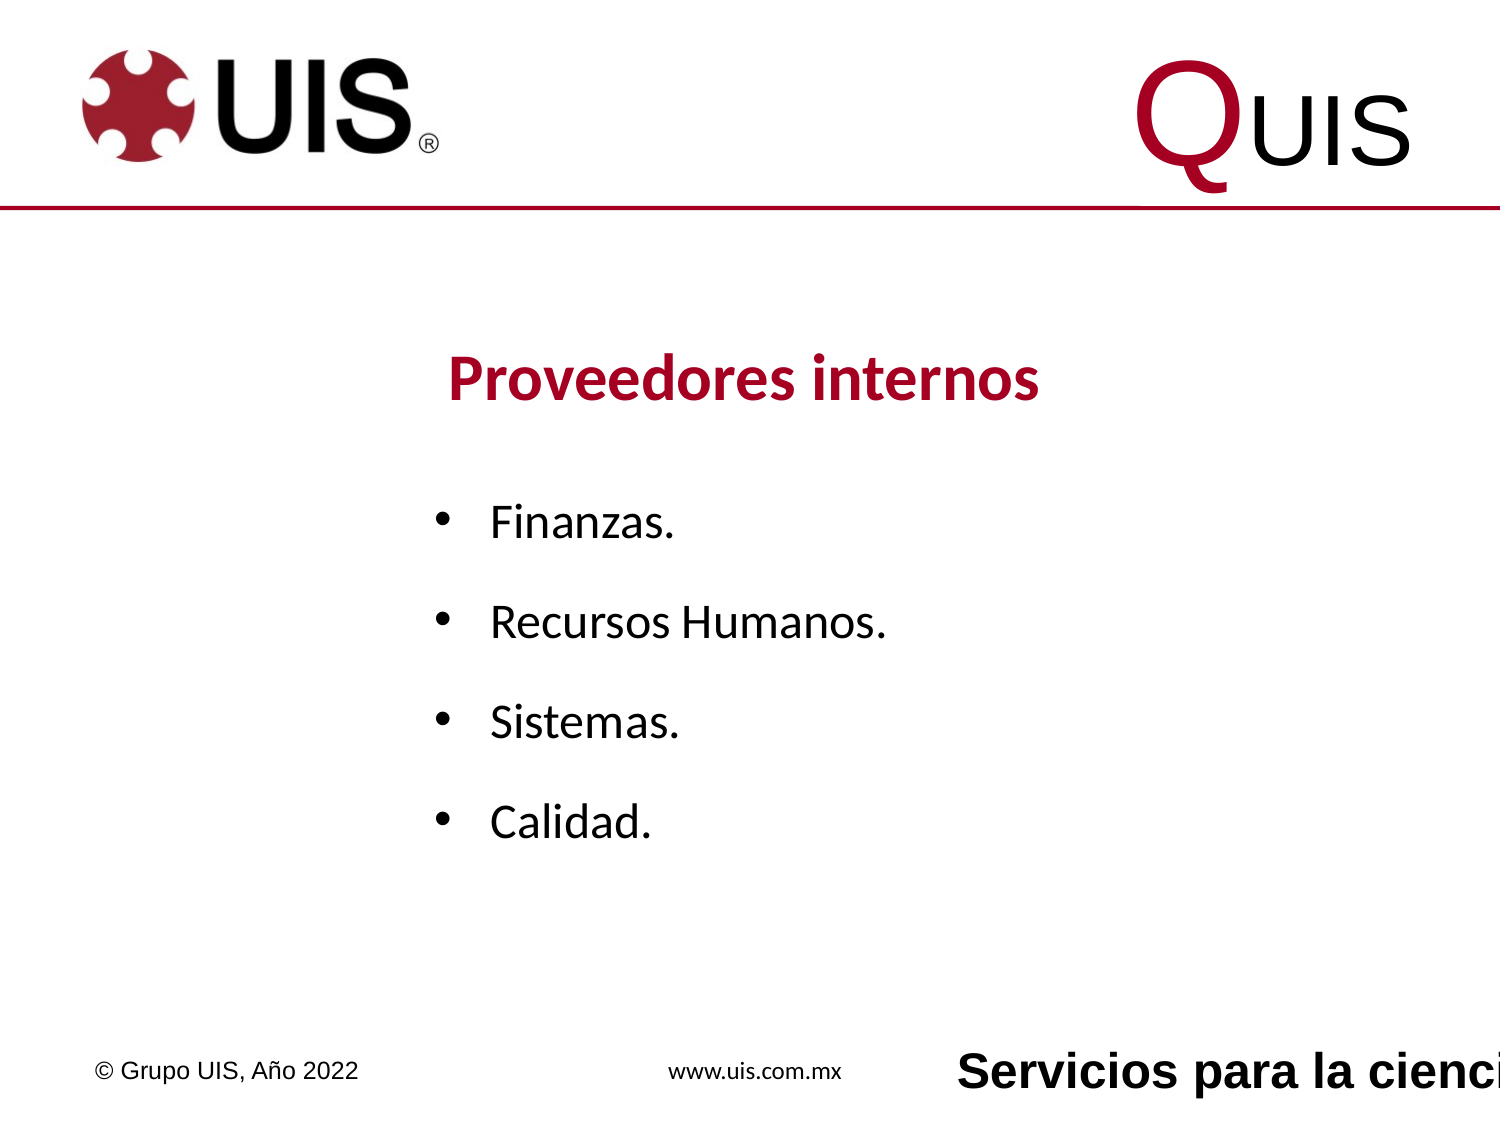

Proveedores internos

Finanzas.
Recursos Humanos.
Sistemas.
Calidad.